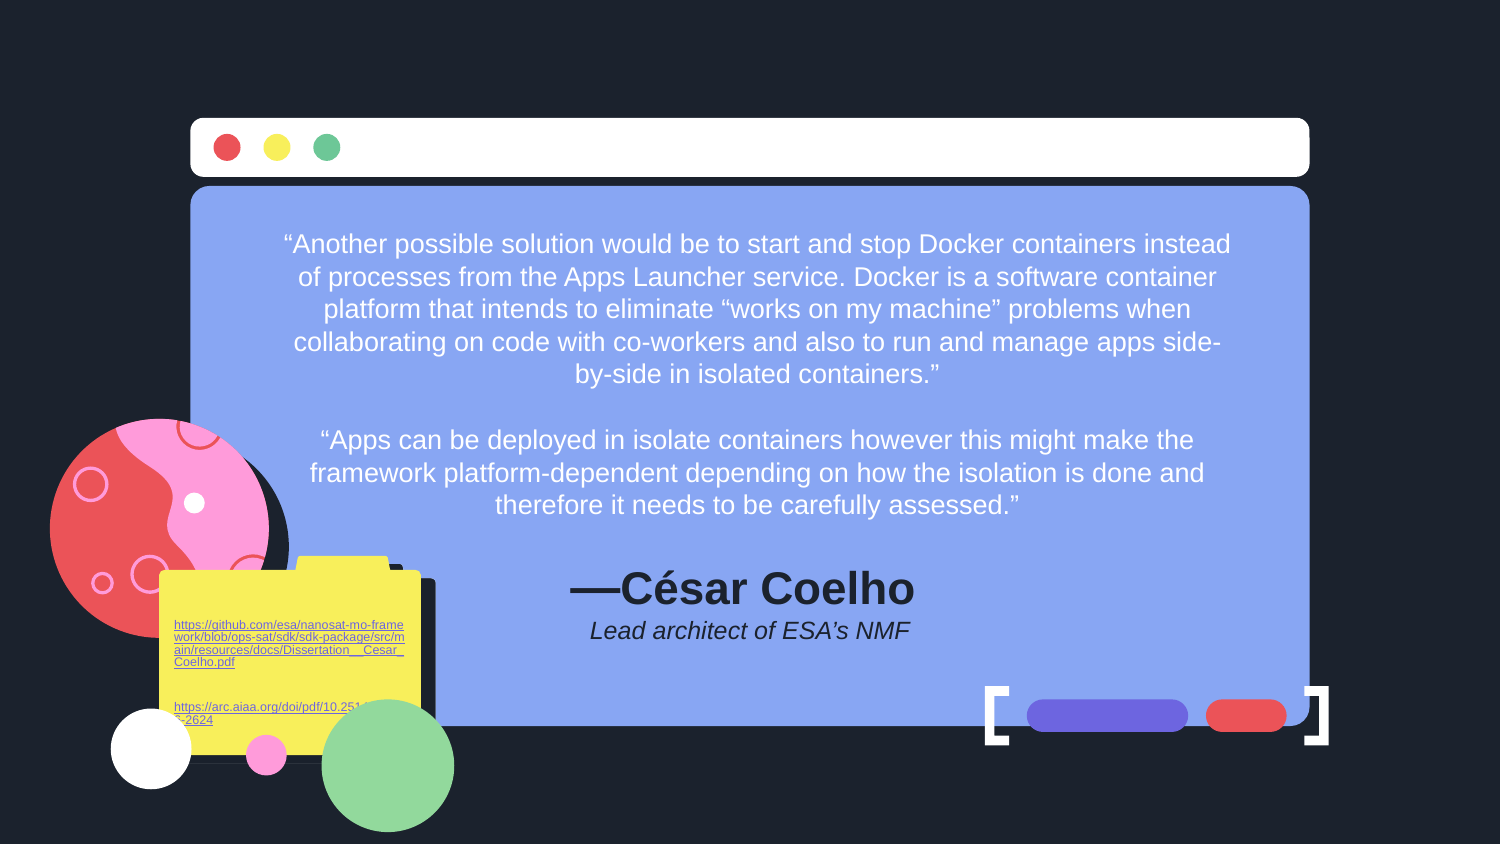

“Another possible solution would be to start and stop Docker containers instead of processes from the Apps Launcher service. Docker is a software container platform that intends to eliminate “works on my machine” problems when collaborating on code with co-workers and also to run and manage apps side-by-side in isolated containers.”
“Apps can be deployed in isolate containers however this might make the framework platform-dependent depending on how the isolation is done and therefore it needs to be carefully assessed.”

# —César Coelho Lead architect of ESA’s NMF
https://github.com/esa/nanosat-mo-framework/blob/ops-sat/sdk/sdk-package/src/main/resources/docs/Dissertation__Cesar_Coelho.pdf
https://arc.aiaa.org/doi/pdf/10.2514/6.2016-2624